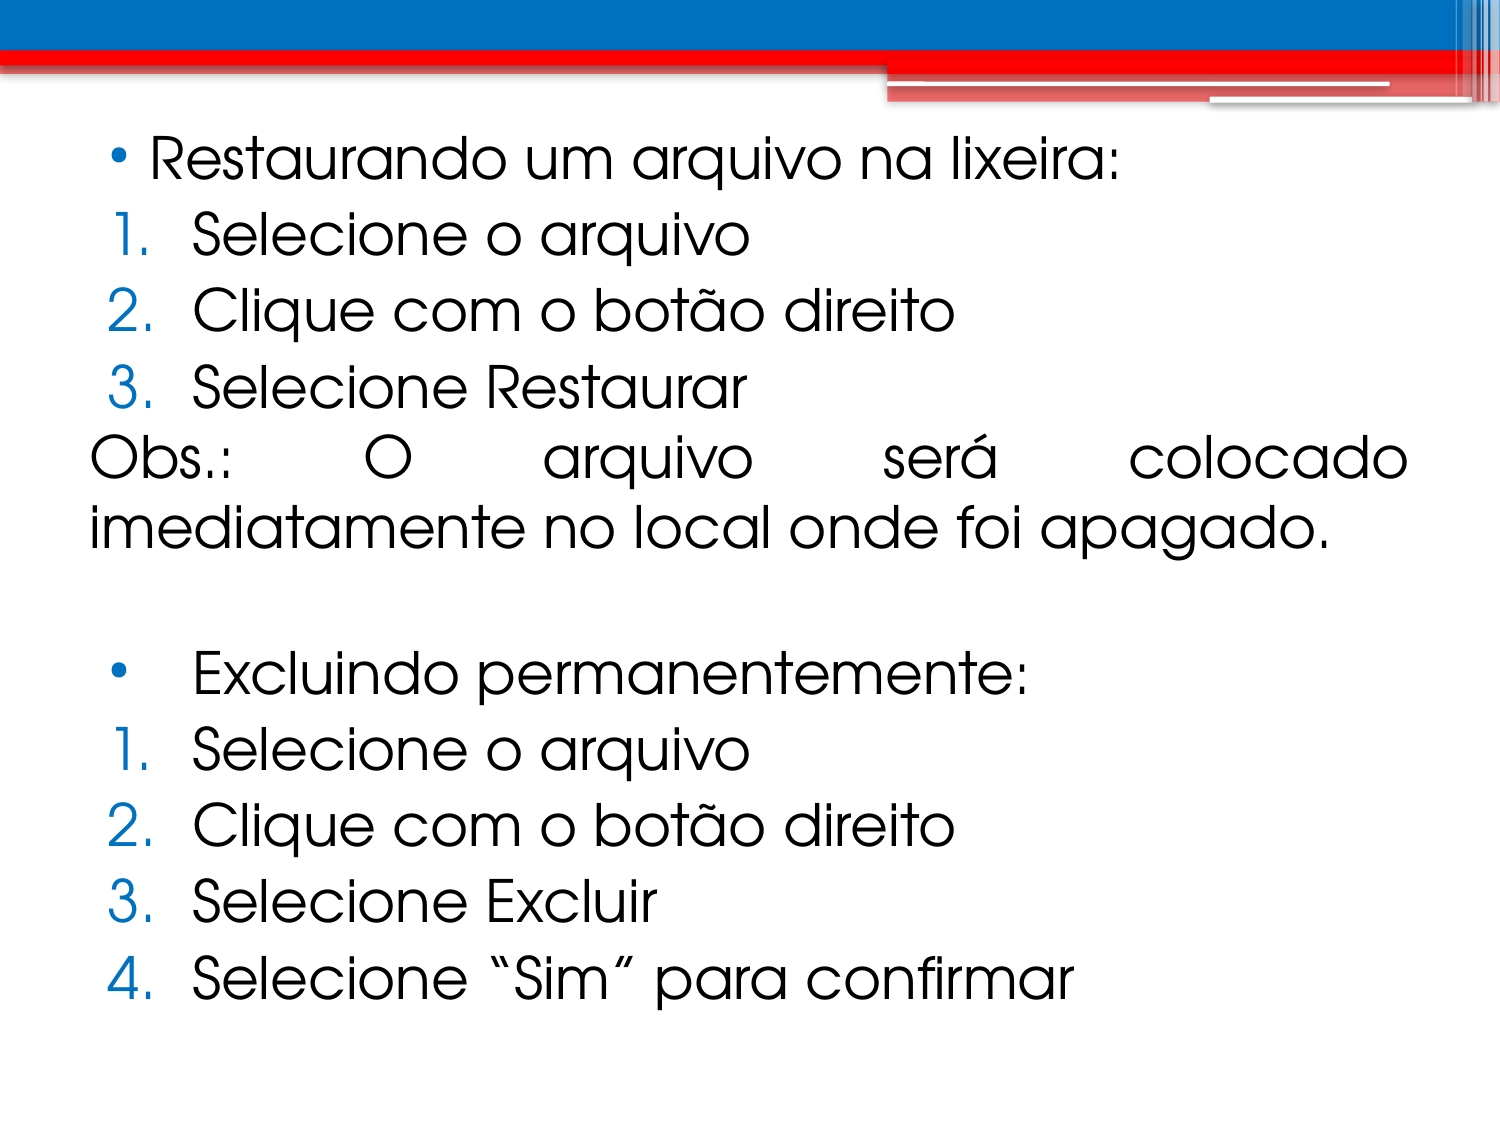

Restaurando um arquivo na lixeira:
Selecione o arquivo
Clique com o botão direito
Selecione Restaurar
Obs.: O arquivo será colocado imediatamente no local onde foi apagado.

Excluindo permanentemente:
Selecione o arquivo
Clique com o botão direito
Selecione Excluir
Selecione “Sim” para confirmar